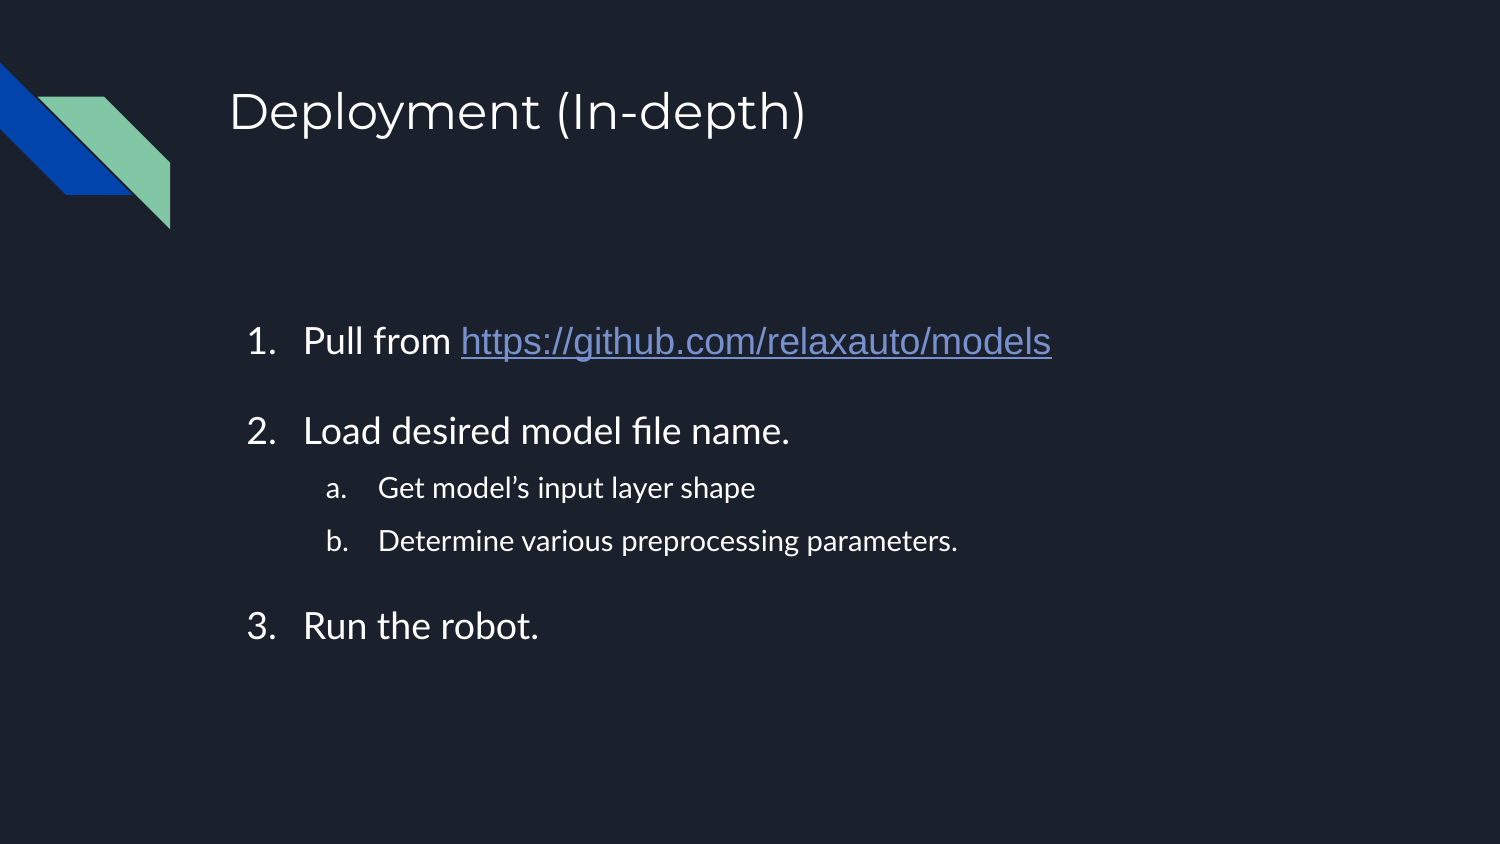

# Deployment (In-depth)
Pull from https://github.com/relaxauto/models
Load desired model file name.
Get model’s input layer shape
Determine various preprocessing parameters.
Run the robot.